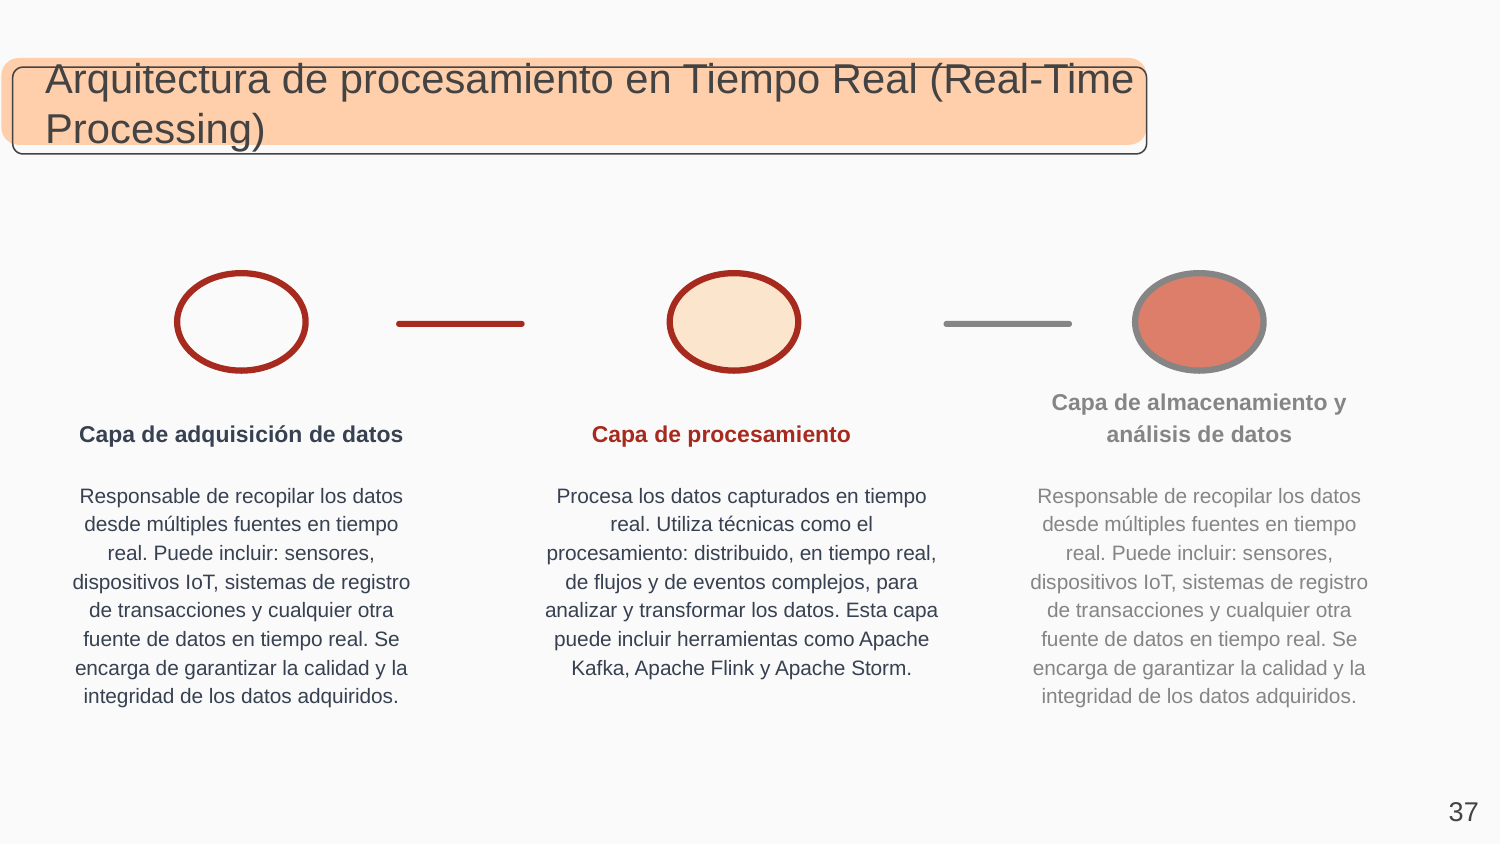

# Arquitectura de procesamiento en Tiempo Real (Real-Time Processing)

Capa de adquisición de datos
Responsable de recopilar los datos desde múltiples fuentes en tiempo real. Puede incluir: sensores, dispositivos IoT, sistemas de registro de transacciones y cualquier otra fuente de datos en tiempo real. Se encarga de garantizar la calidad y la integridad de los datos adquiridos.

Capa de procesamiento
Procesa los datos capturados en tiempo real. Utiliza técnicas como el procesamiento: distribuido, en tiempo real, de flujos y de eventos complejos, para analizar y transformar los datos. Esta capa puede incluir herramientas como Apache Kafka, Apache Flink y Apache Storm.

Capa de almacenamiento y análisis de datos
Responsable de recopilar los datos desde múltiples fuentes en tiempo real. Puede incluir: sensores, dispositivos IoT, sistemas de registro de transacciones y cualquier otra fuente de datos en tiempo real. Se encarga de garantizar la calidad y la integridad de los datos adquiridos.

37